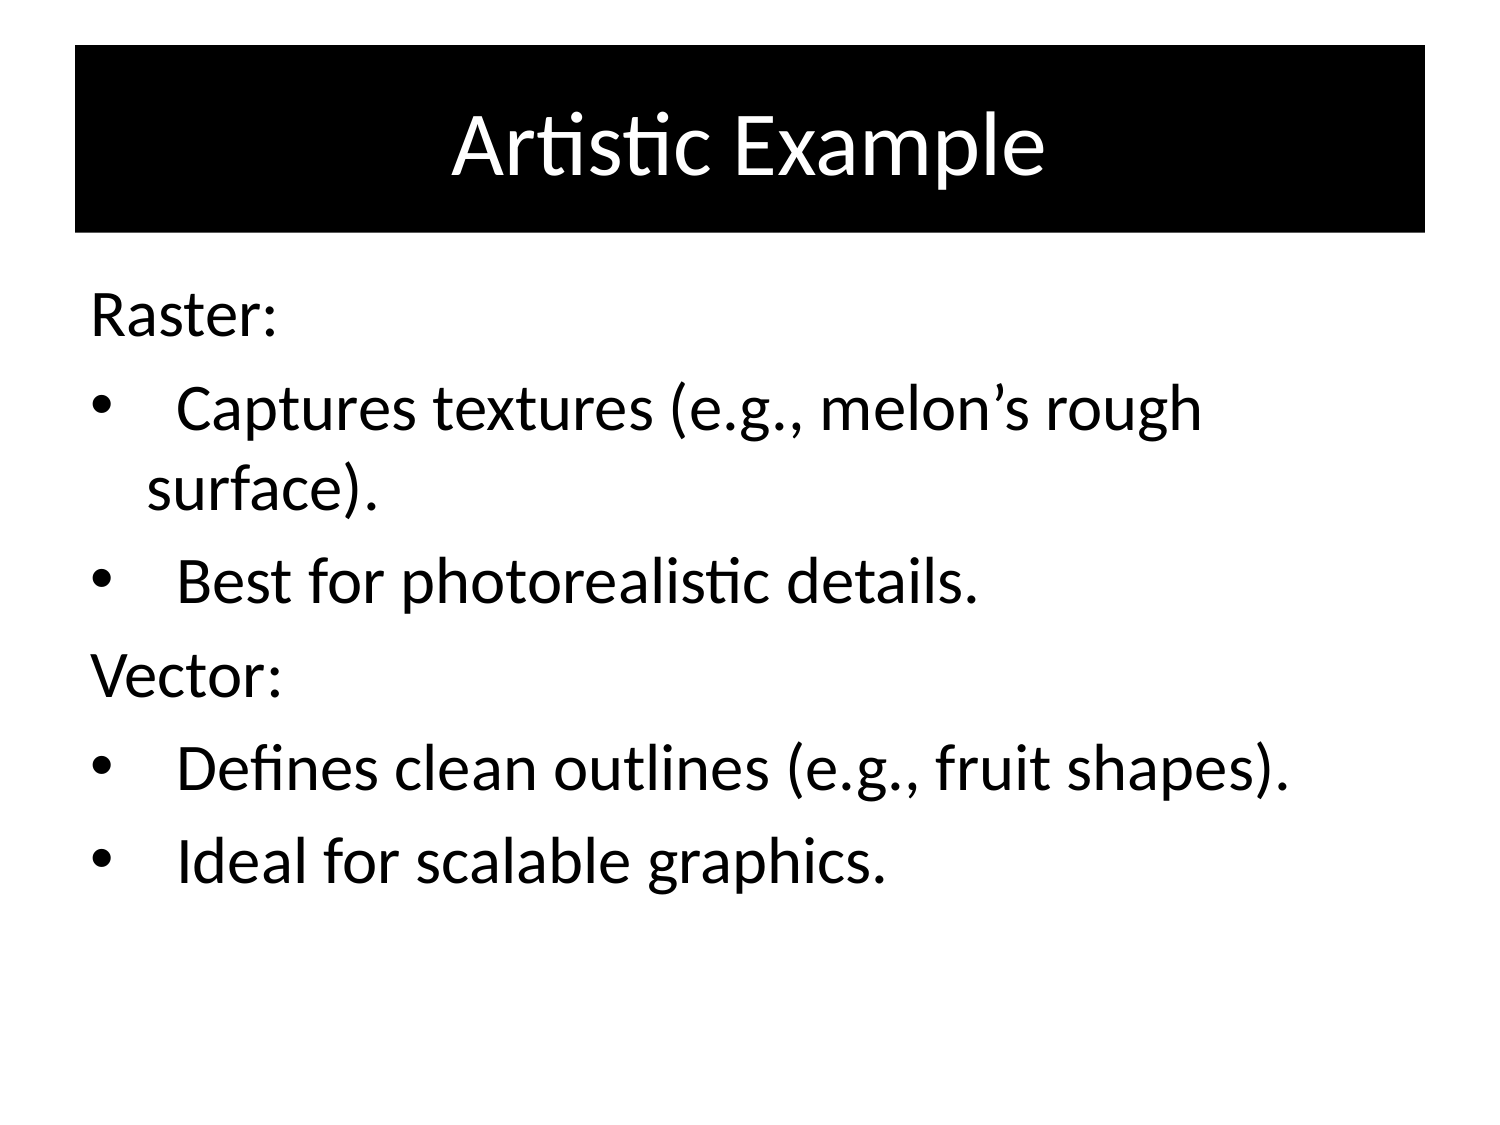

# Artistic Example
Raster:
  Captures textures (e.g., melon’s rough surface).
  Best for photorealistic details.
Vector:
  Defines clean outlines (e.g., fruit shapes).
  Ideal for scalable graphics.